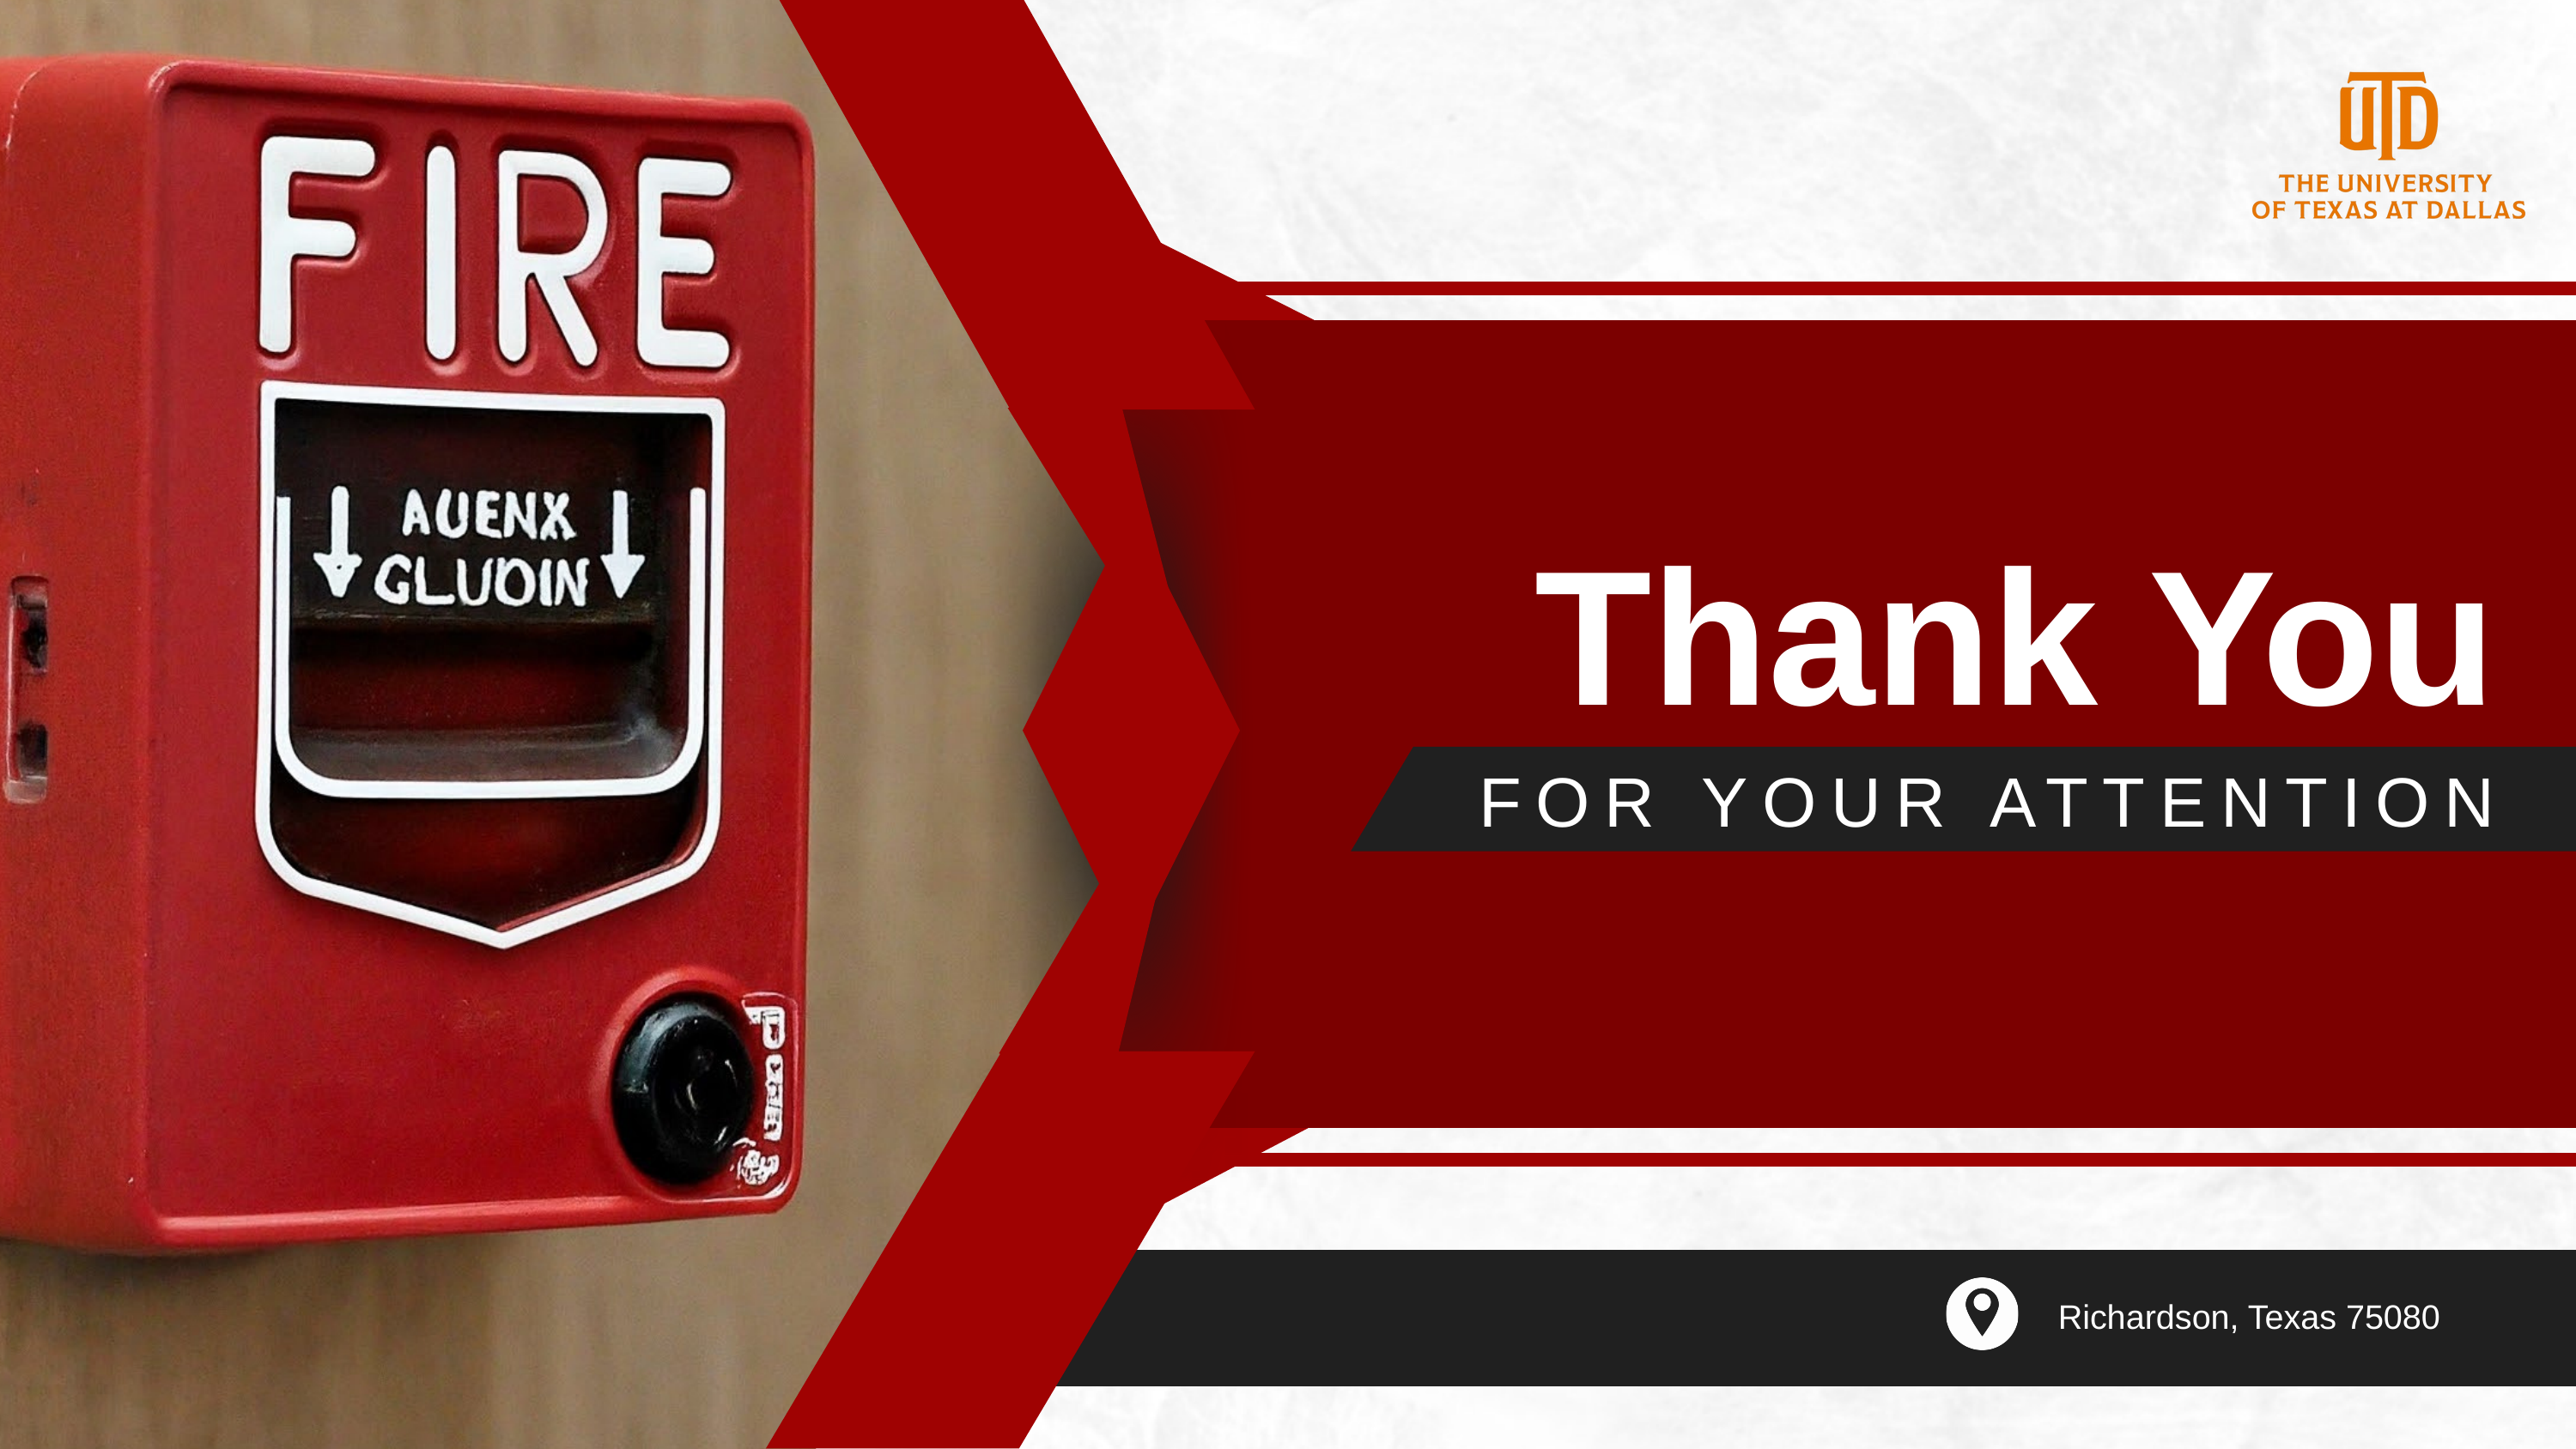

Thank You

FOR YOUR ATTENTION

Richardson, Texas 75080